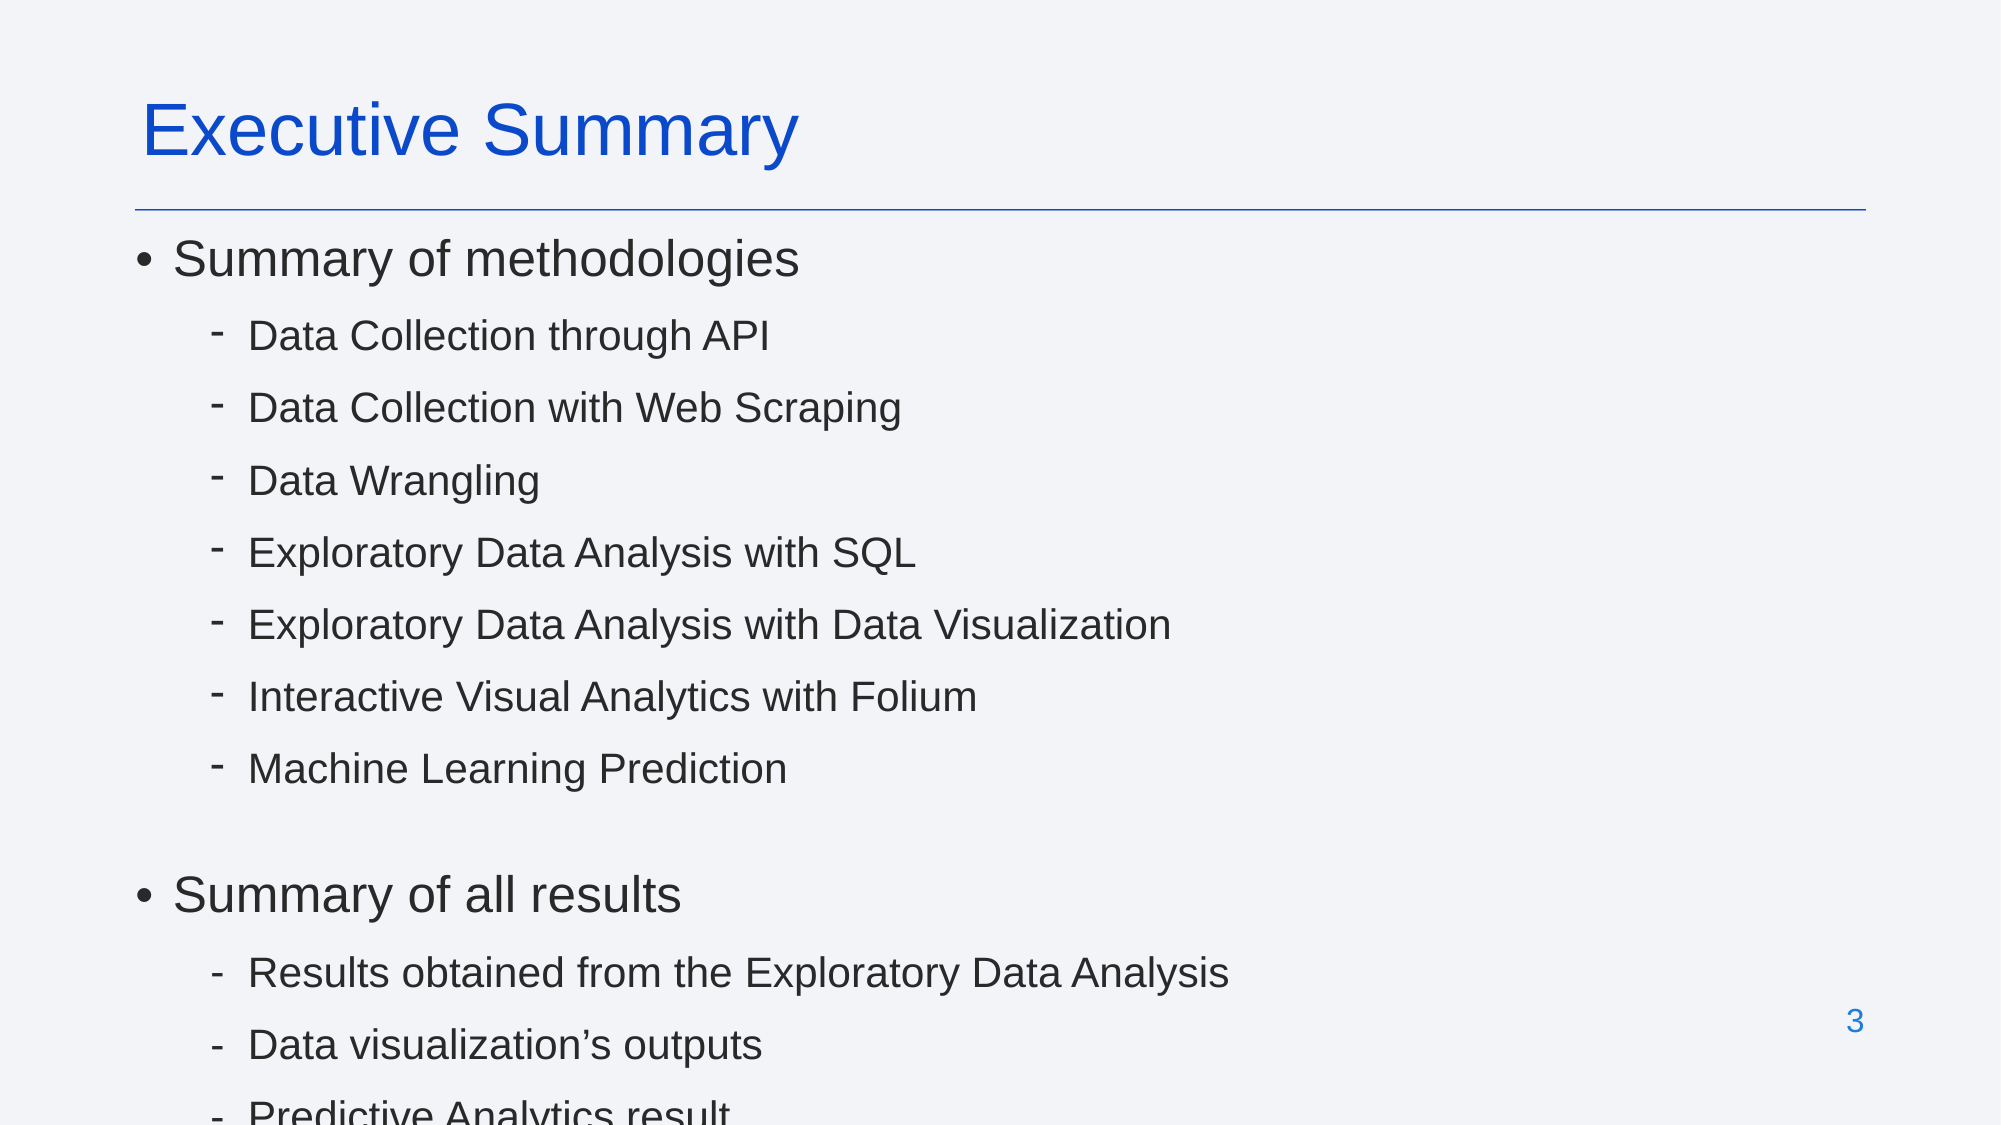

Executive Summary
Summary of methodologies
Data Collection through API
Data Collection with Web Scraping
Data Wrangling
Exploratory Data Analysis with SQL
Exploratory Data Analysis with Data Visualization
Interactive Visual Analytics with Folium
Machine Learning Prediction

Summary of all results
Results obtained from the Exploratory Data Analysis
Data visualization’s outputs
Predictive Analytics result
3